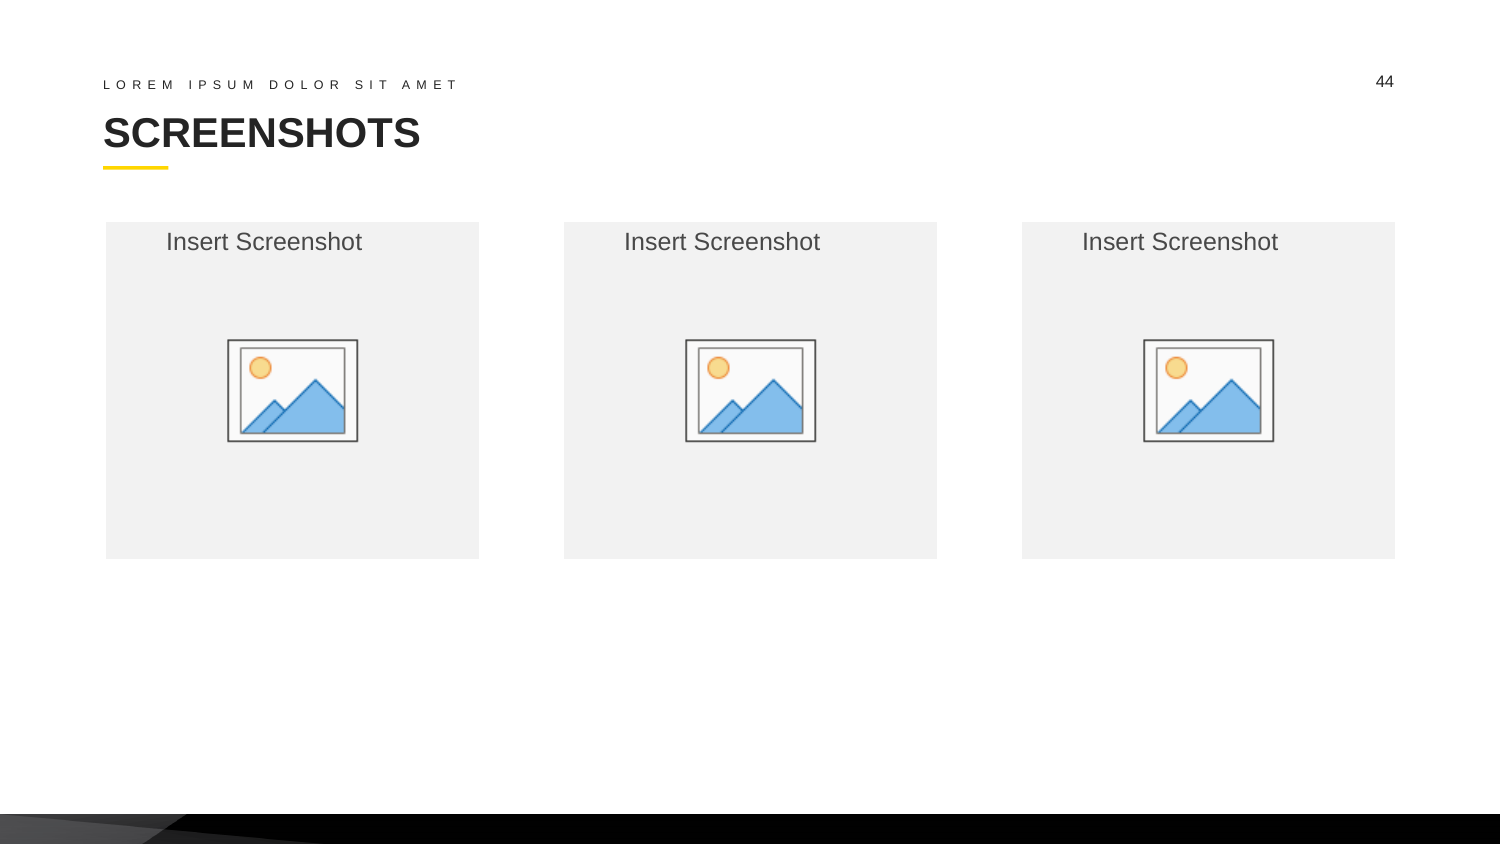

44
LOREM IPSUM DOLOR SIT AMET
# SCREENSHOTS